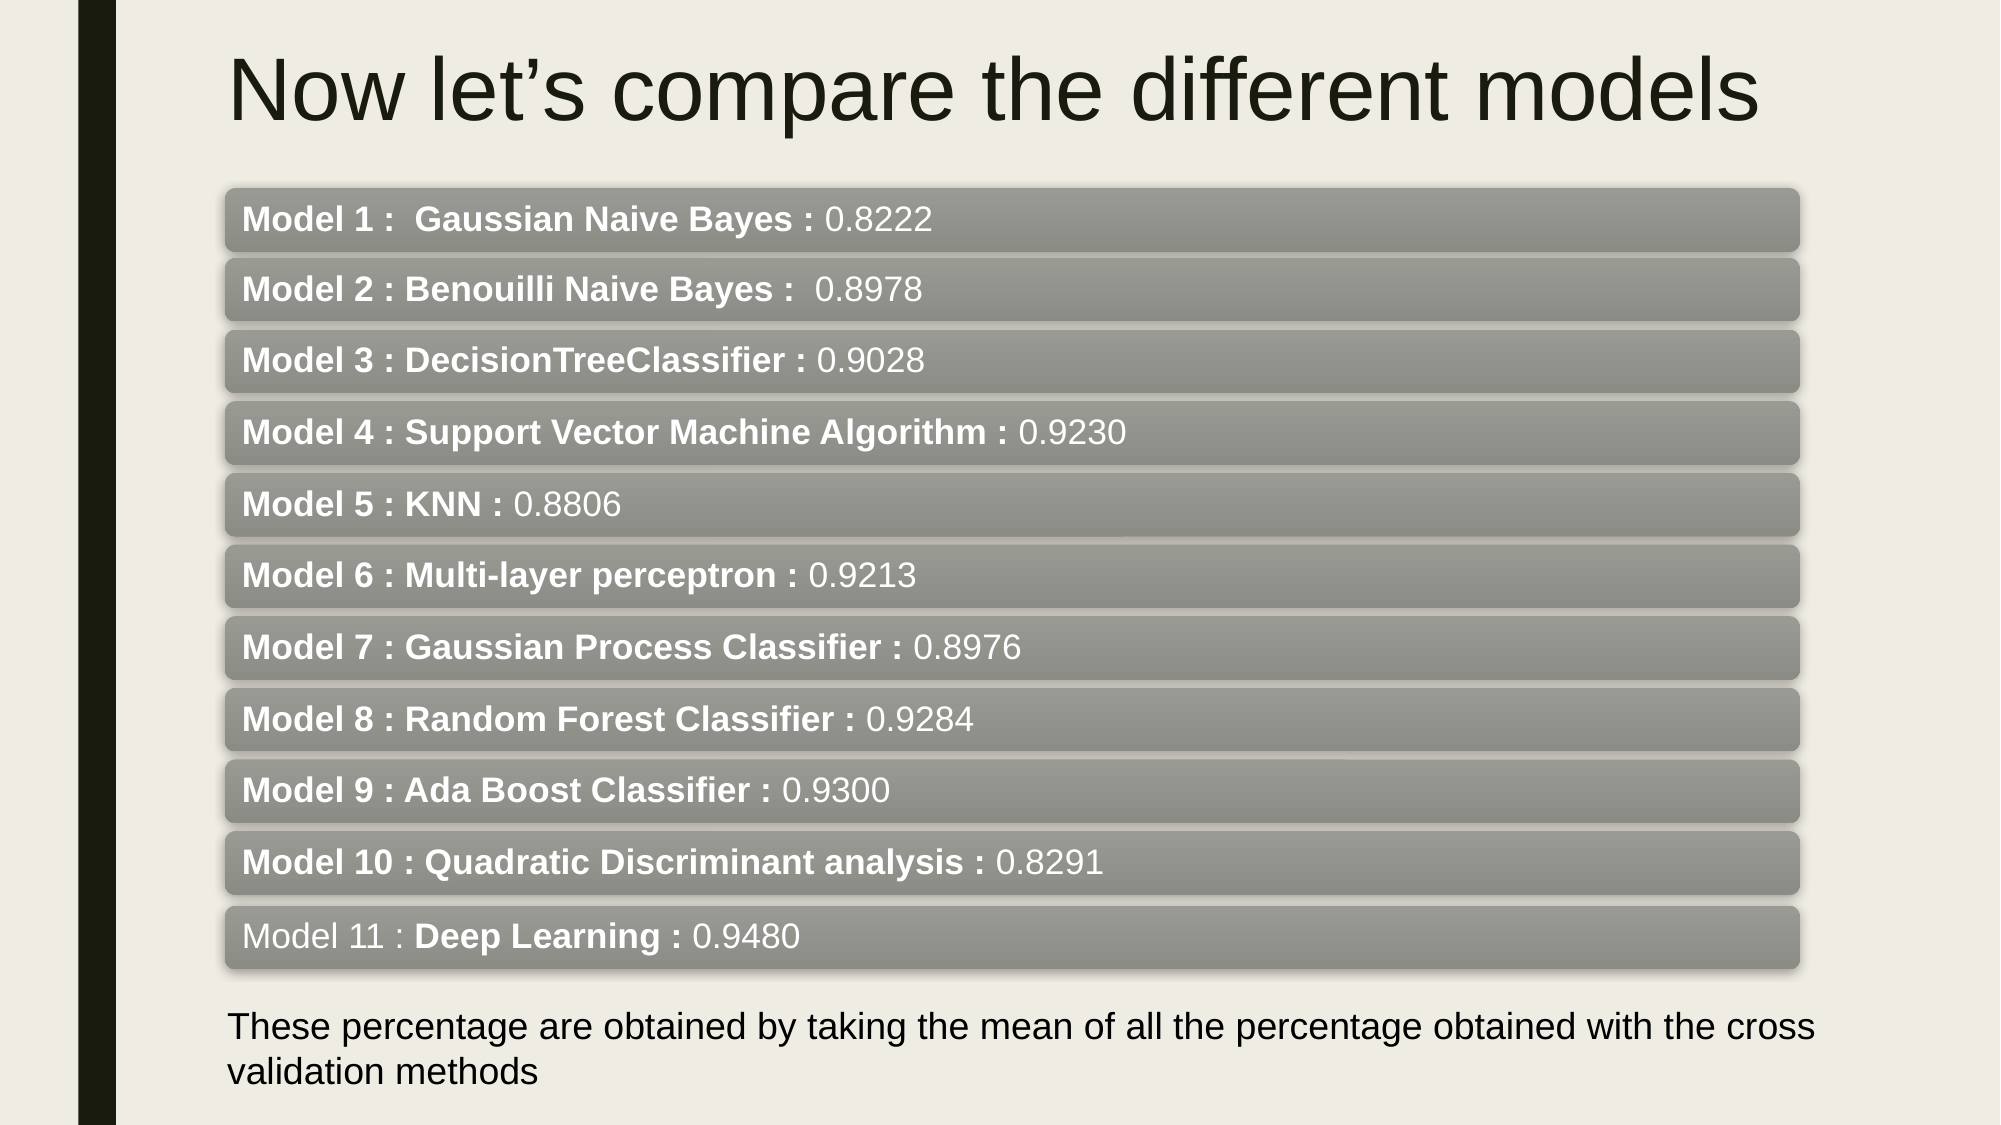

# Now let’s compare the different models
Model 1 :  Gaussian Naive Bayes : 0.8222
Model 2 : Benouilli Naive Bayes :  0.8978
Model 3 : DecisionTreeClassifier : 0.9028
Model 4 : Support Vector Machine Algorithm : 0.9230
Model 5 : KNN : 0.8806
Model 6 : Multi-layer perceptron : 0.9213
Model 7 : Gaussian Process Classifier : 0.8976
Model 8 : Random Forest Classifier : 0.9284
Model 9 : Ada Boost Classifier : 0.9300
Model 10 : Quadratic Discriminant analysis : 0.8291
Model 11 : Deep Learning : 0.9480
These percentage are obtained by taking the mean of all the percentage obtained with the cross validation methods